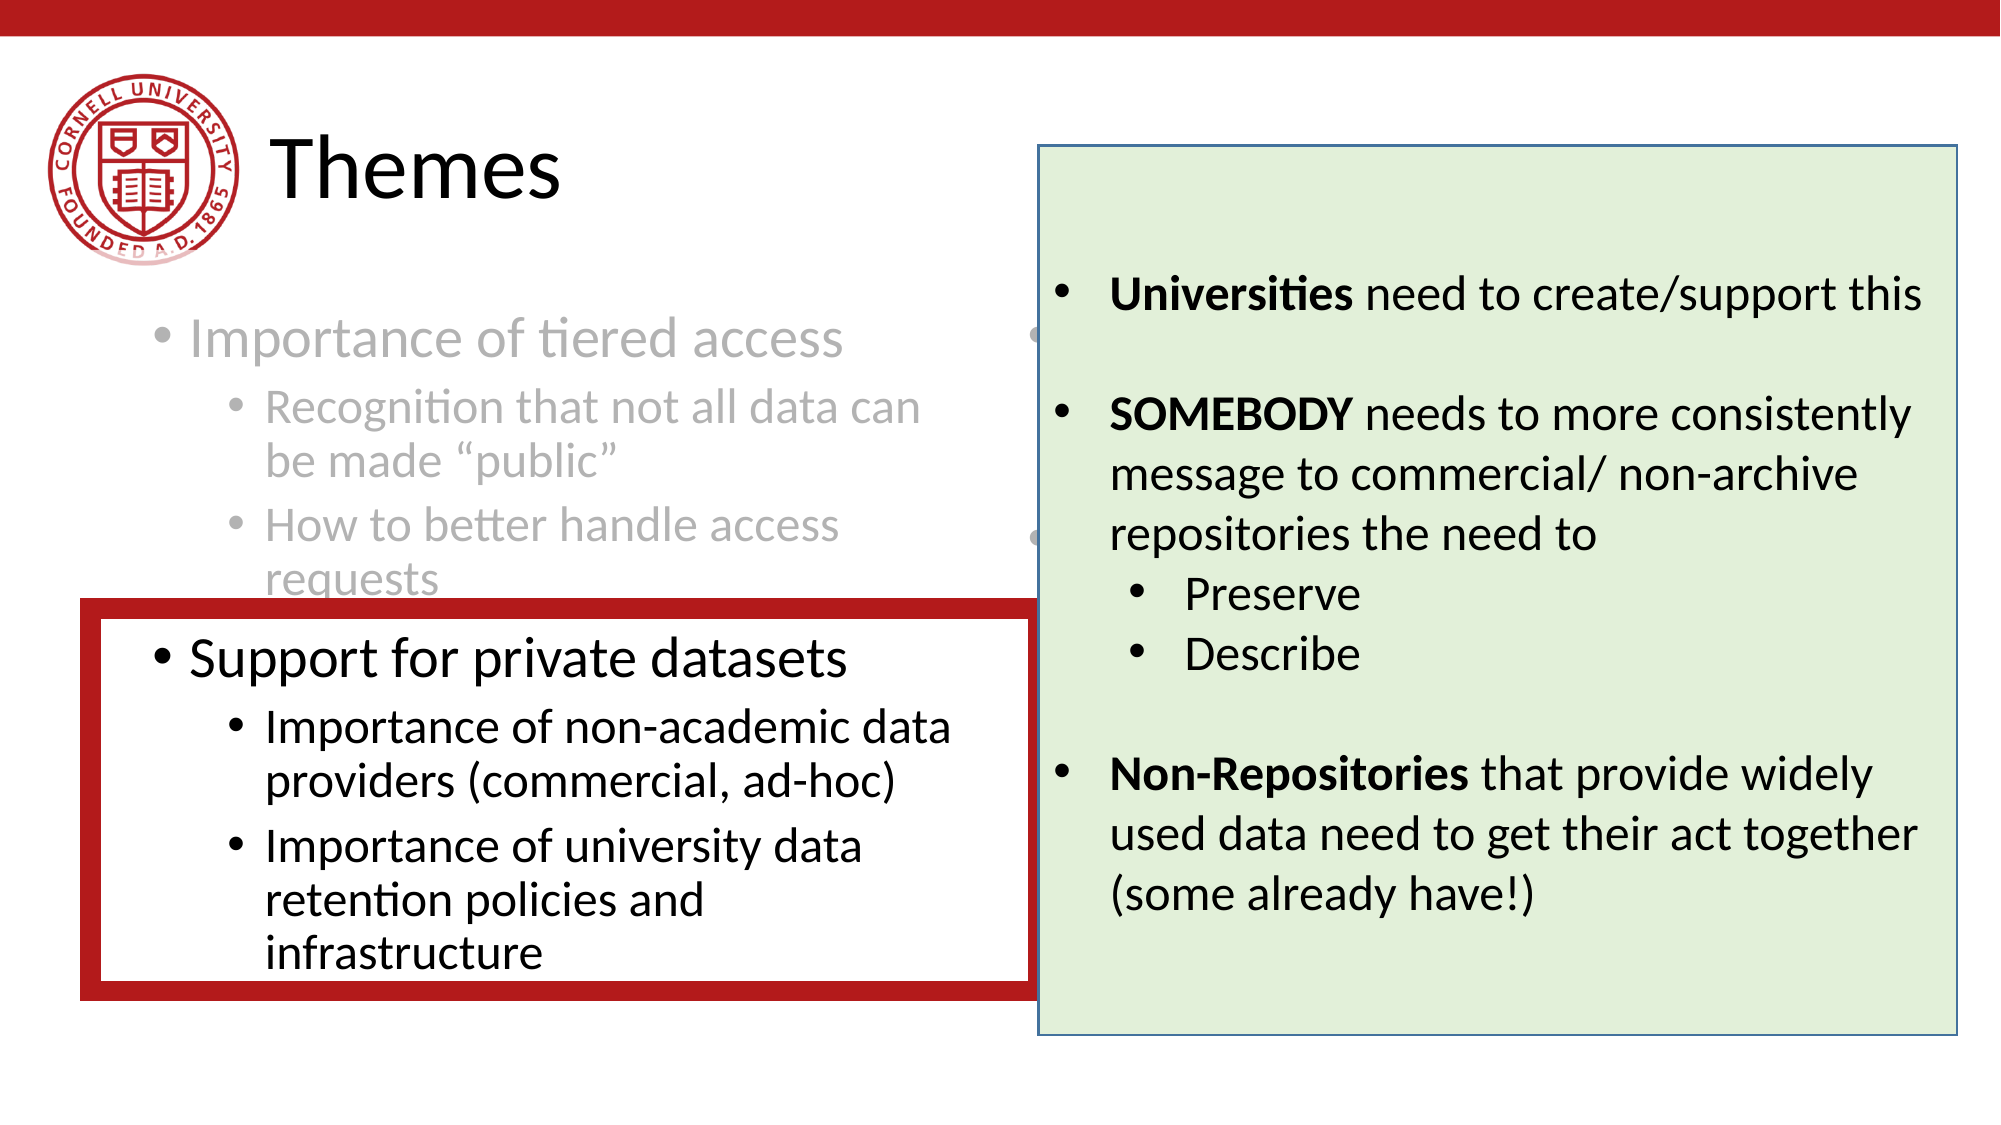

# Themes
Universities need to create/support this

SOMEBODY needs to more consistently message to commercial/ non-archive repositories the need to
Preserve
Describe

Non-Repositories that provide widely used data need to get their act together (some already have!)

Importance of tiered access
Recognition that not all data can be made “public”
How to better handle access requests
Support for private datasets
Importance of non-academic data providers (commercial, ad-hoc)
Importance of university data retention policies and infrastructure
Meta-repositories
Or: how to see all deposits that relate to a journal’s articles
APIs:
Better information about deposits
Easier computational integration